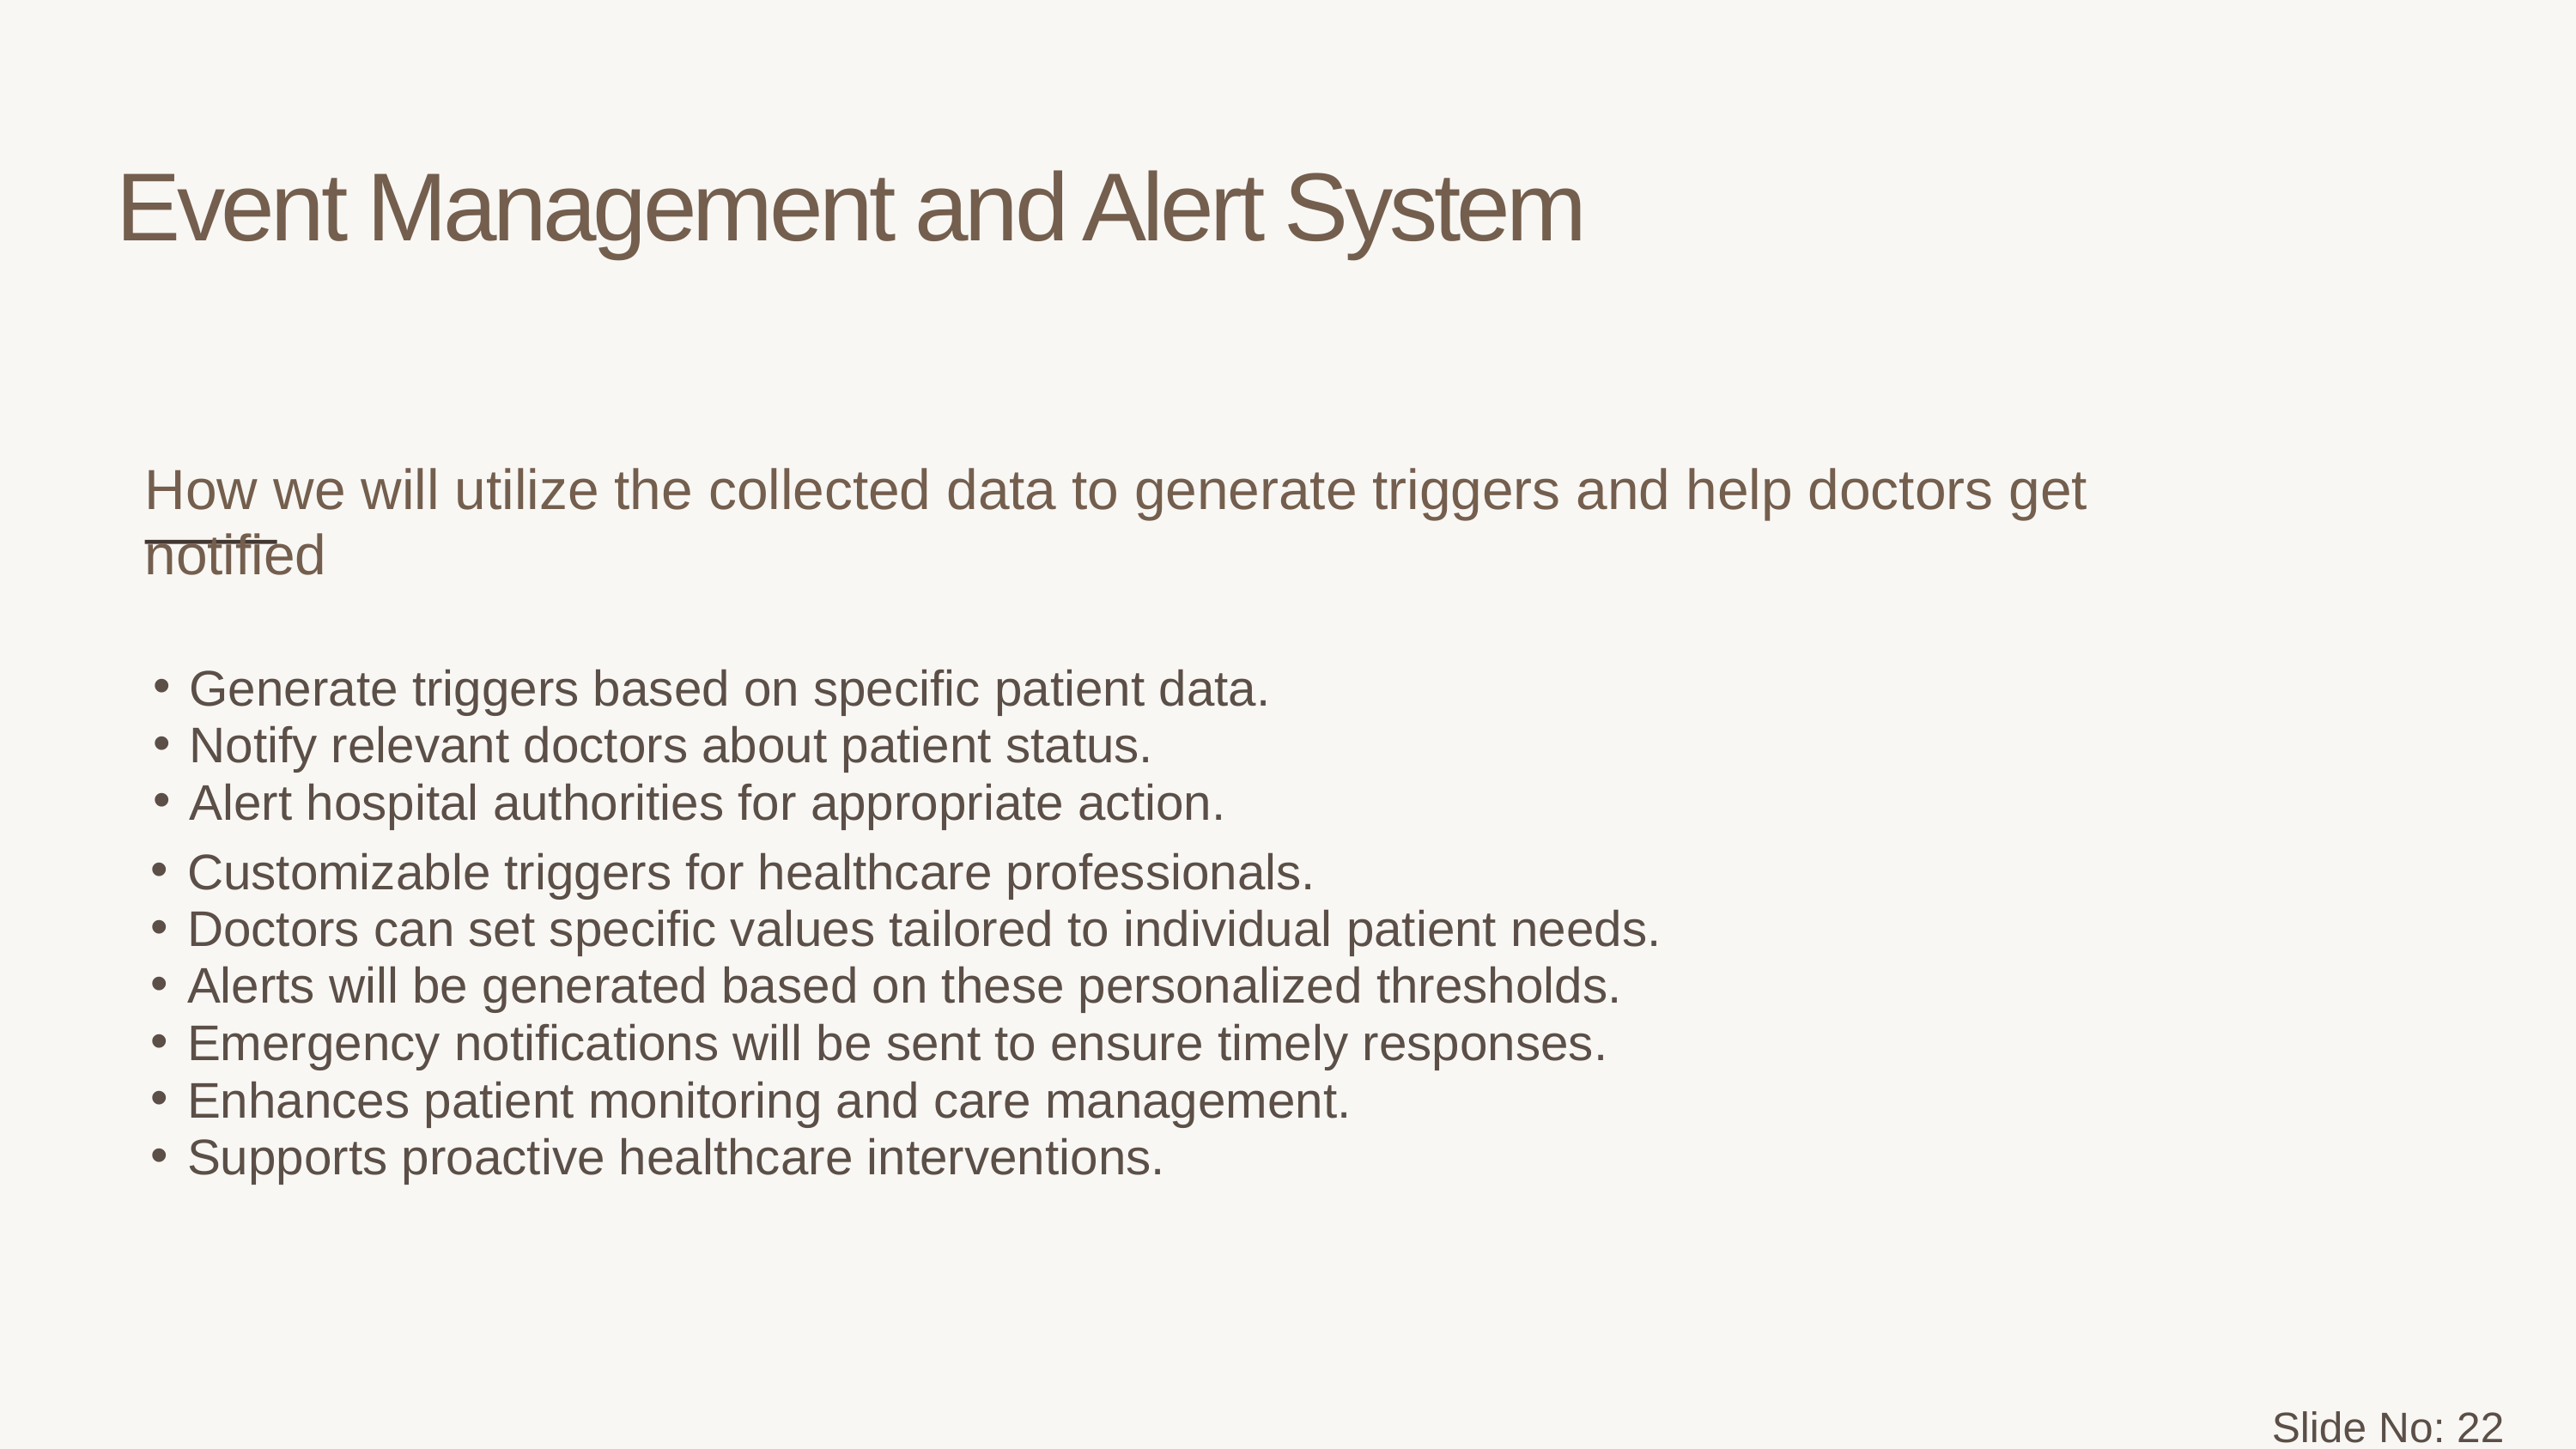

Event Management and Alert System
How we will utilize the collected data to generate triggers and help doctors get notified

Generate triggers based on specific patient data.
Notify relevant doctors about patient status.
Alert hospital authorities for appropriate action.
Customizable triggers for healthcare professionals.
Doctors can set specific values tailored to individual patient needs.
Alerts will be generated based on these personalized thresholds.
Emergency notifications will be sent to ensure timely responses.
Enhances patient monitoring and care management.
Supports proactive healthcare interventions.
Slide No: 22